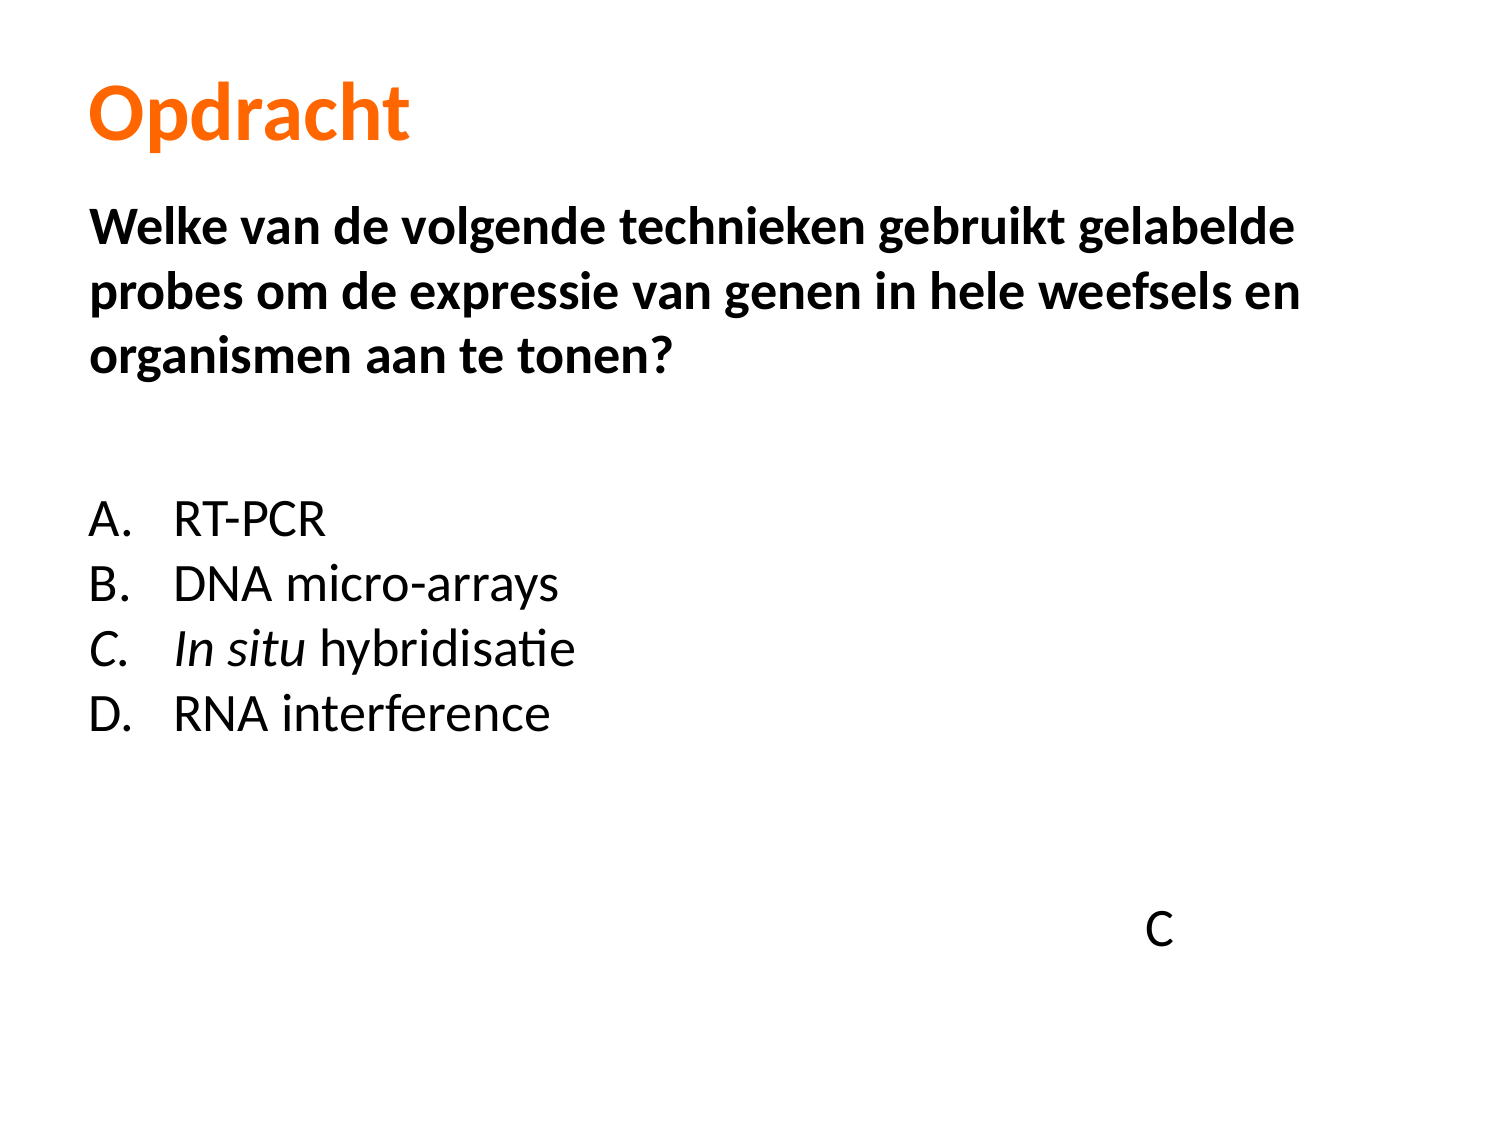

Opdracht
Welke van de volgende technieken gebruikt gelabelde probes om de expressie van genen in hele weefsels en organismen aan te tonen?
RT-PCR
DNA micro-arrays
In situ hybridisatie
RNA interference
C